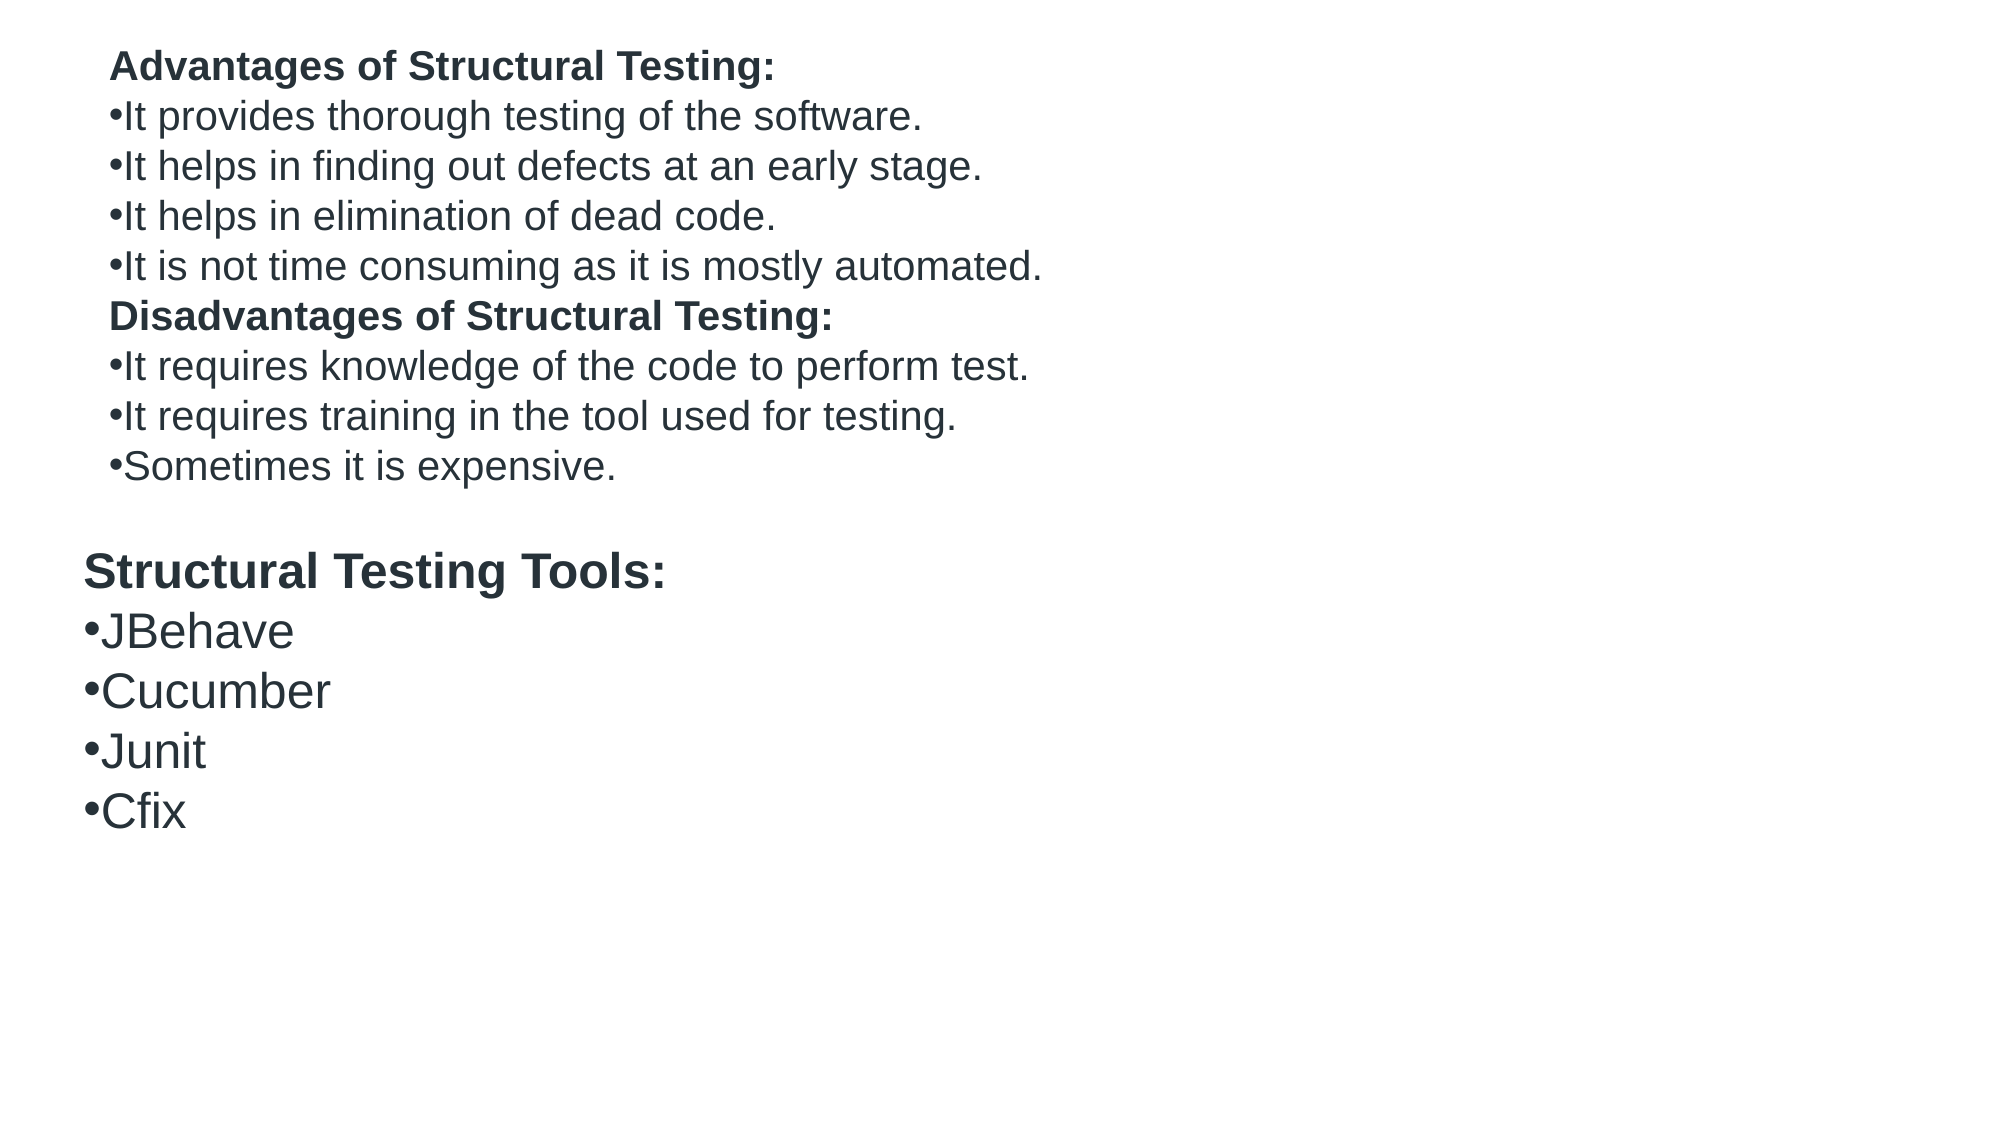

Advantages of Structural Testing:
It provides thorough testing of the software.
It helps in finding out defects at an early stage.
It helps in elimination of dead code.
It is not time consuming as it is mostly automated.
Disadvantages of Structural Testing:
It requires knowledge of the code to perform test.
It requires training in the tool used for testing.
Sometimes it is expensive.
Structural Testing Tools:
JBehave
Cucumber
Junit
Cfix